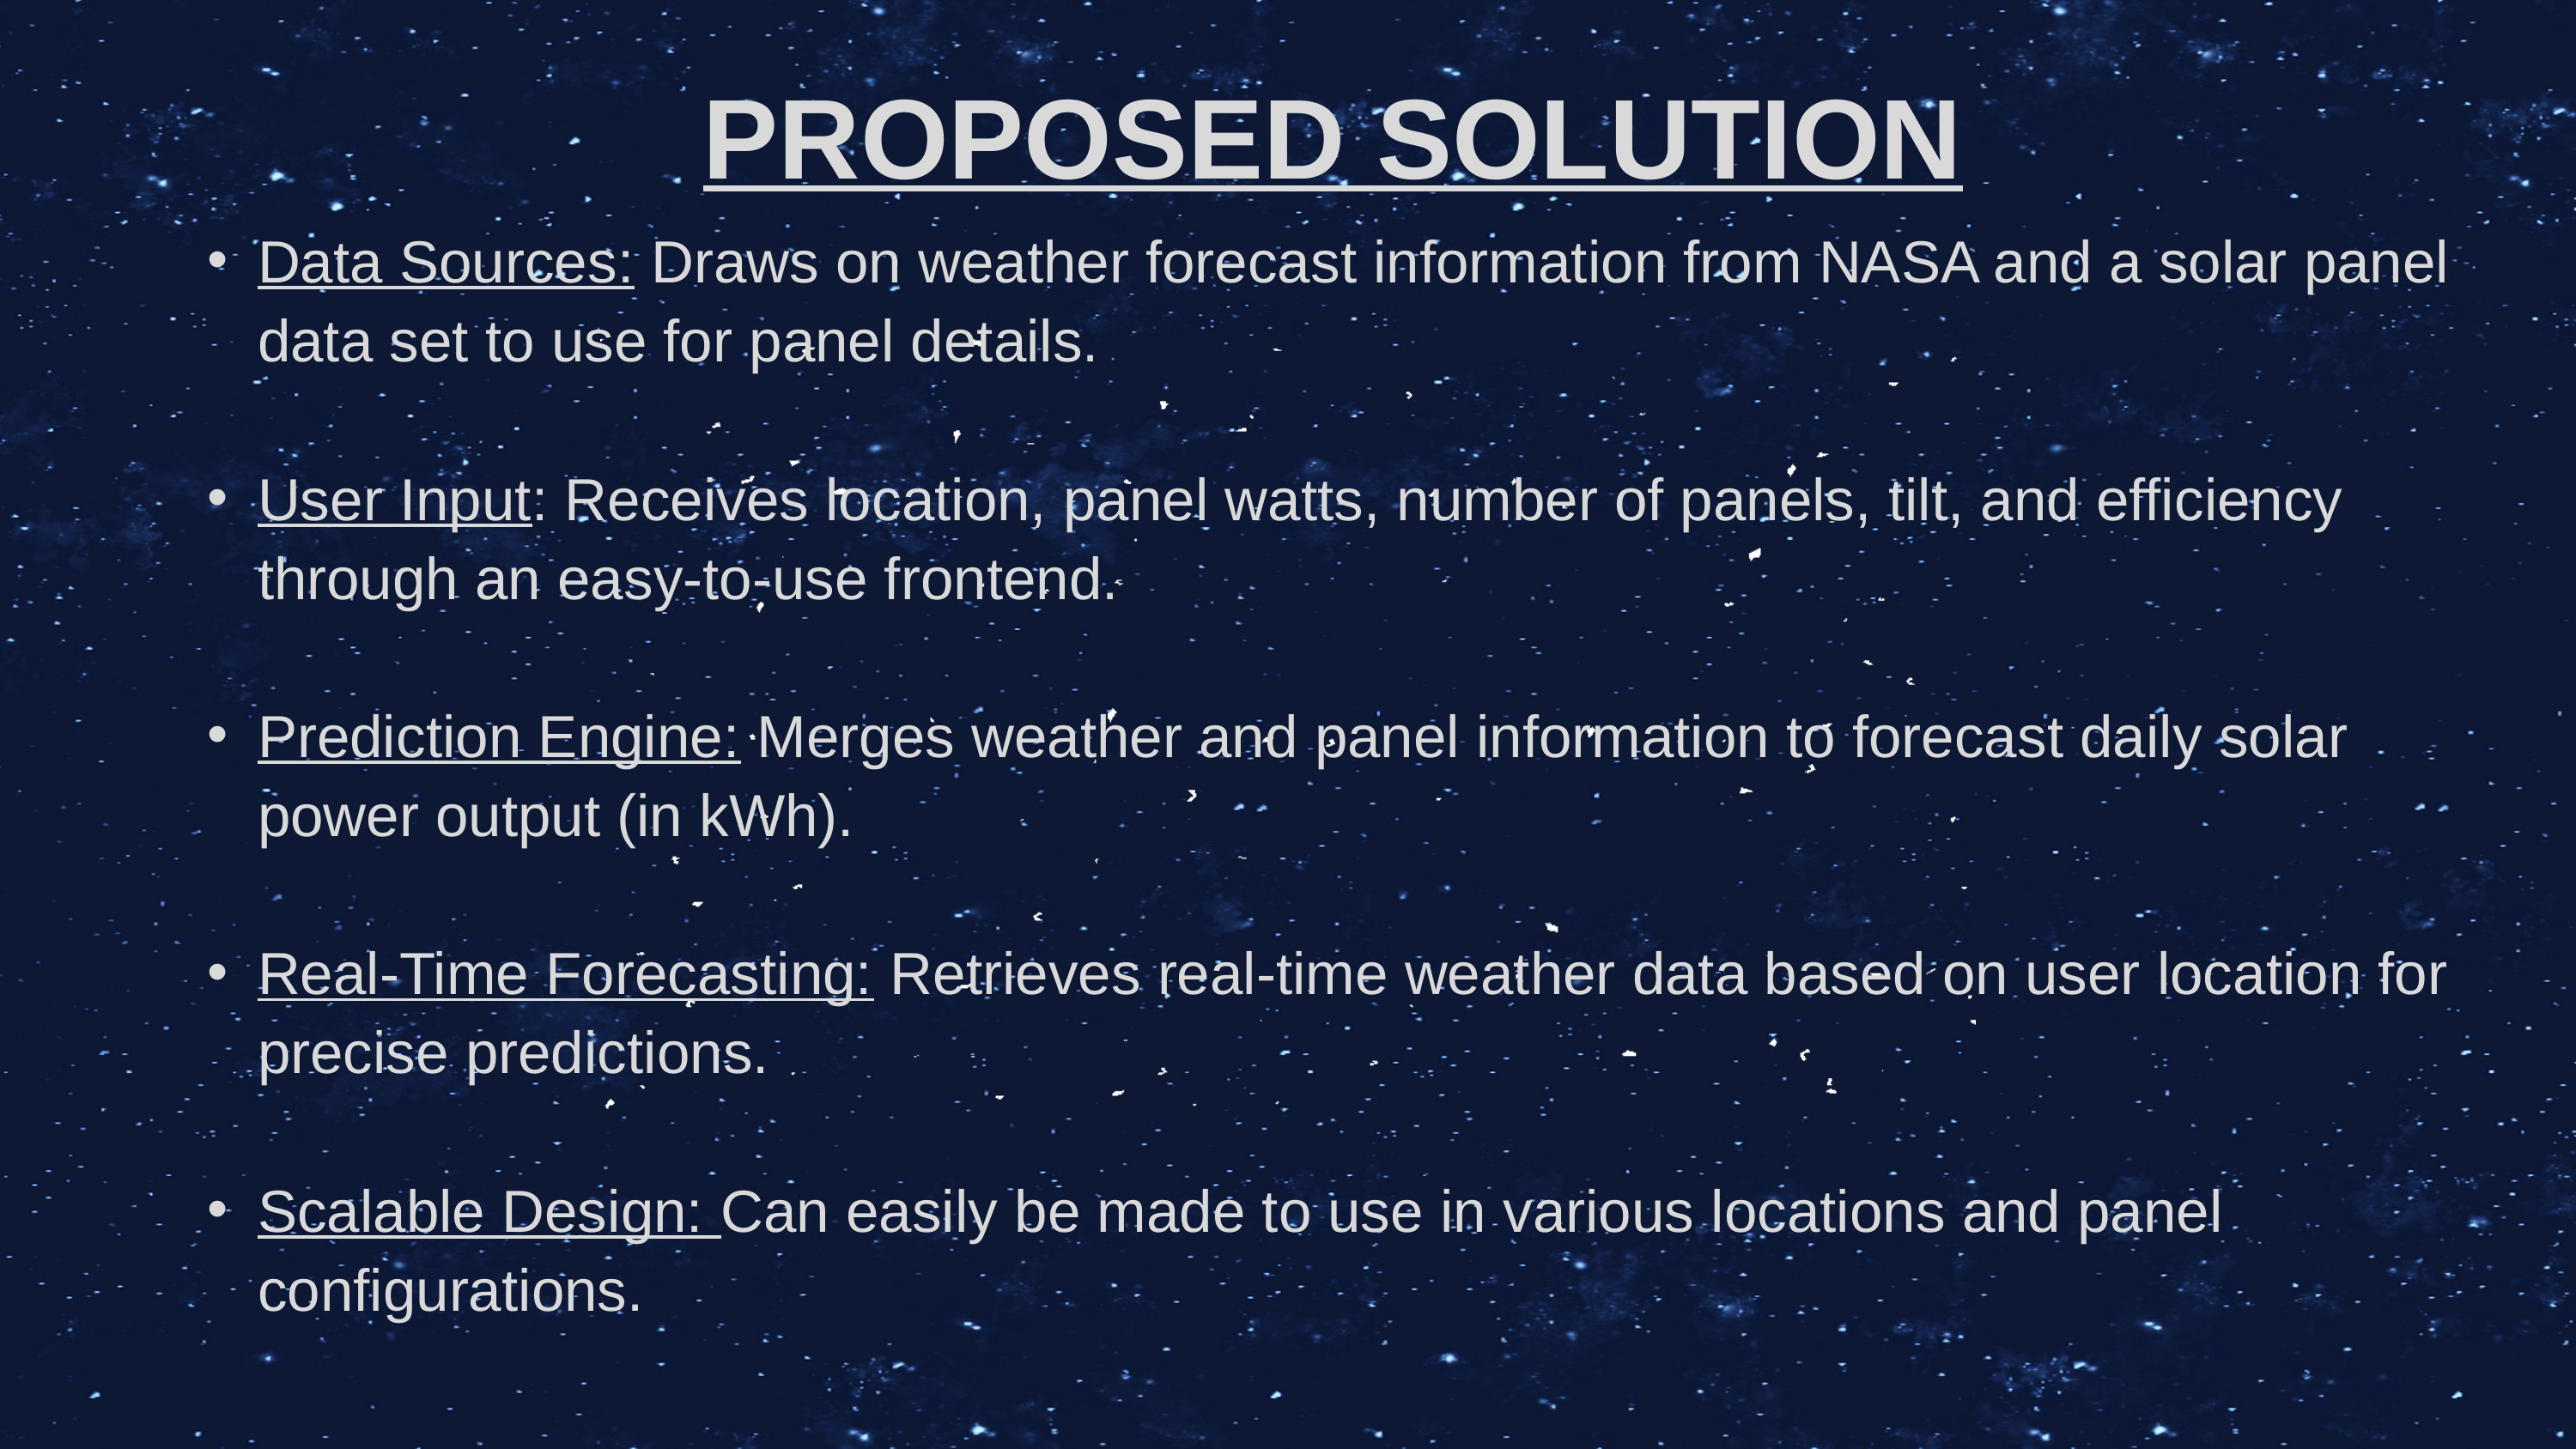

PROPOSED SOLUTION
Data Sources: Draws on weather forecast information from NASA and a solar panel data set to use for panel details.

User Input: Receives location, panel watts, number of panels, tilt, and efficiency through an easy-to-use frontend.

Prediction Engine: Merges weather and panel information to forecast daily solar power output (in kWh).

Real-Time Forecasting: Retrieves real-time weather data based on user location for precise predictions.

Scalable Design: Can easily be made to use in various locations and panel configurations.